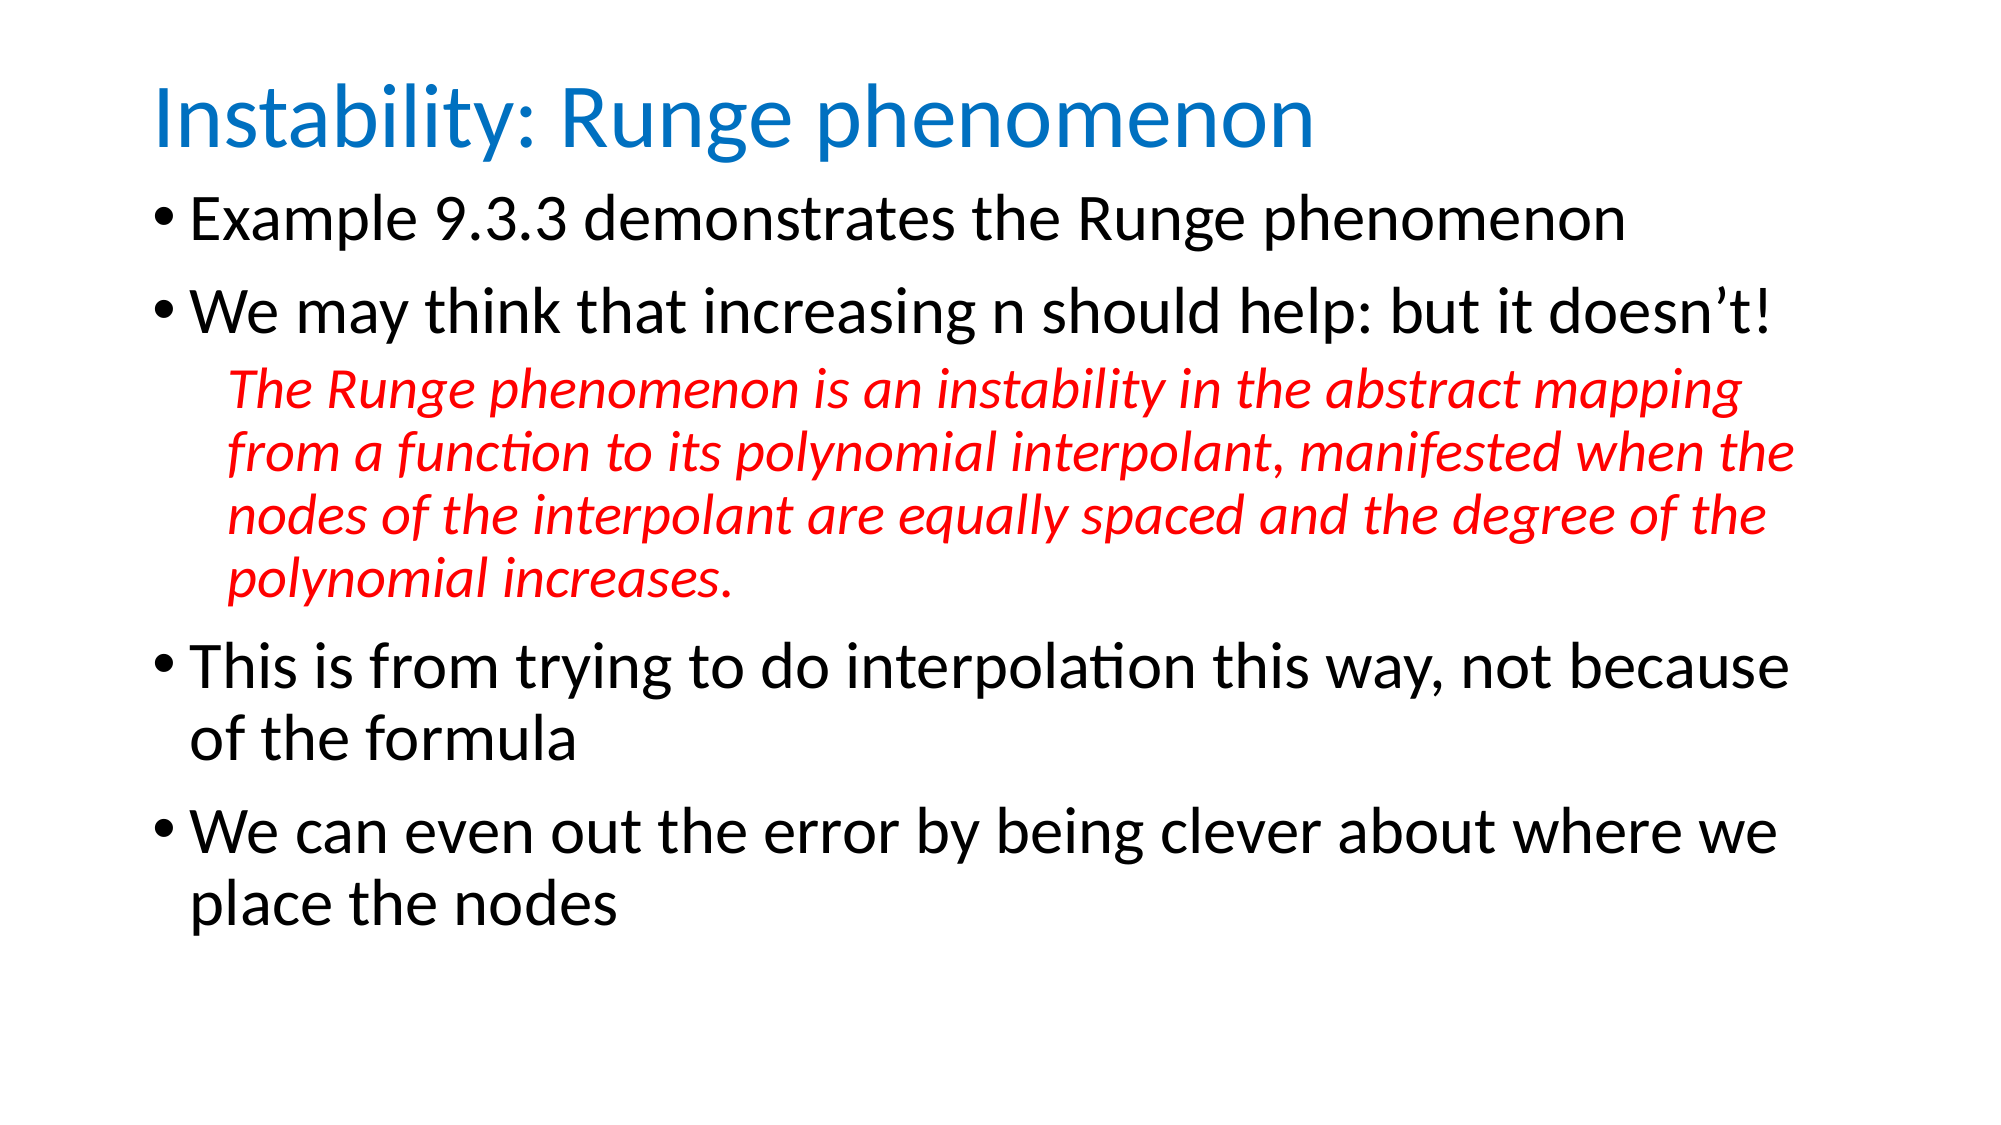

# Instability: Runge phenomenon
Example 9.3.3 demonstrates the Runge phenomenon
We may think that increasing n should help: but it doesn’t!
The Runge phenomenon is an instability in the abstract mapping from a function to its polynomial interpolant, manifested when the nodes of the interpolant are equally spaced and the degree of the polynomial increases.
This is from trying to do interpolation this way, not because of the formula
We can even out the error by being clever about where we place the nodes